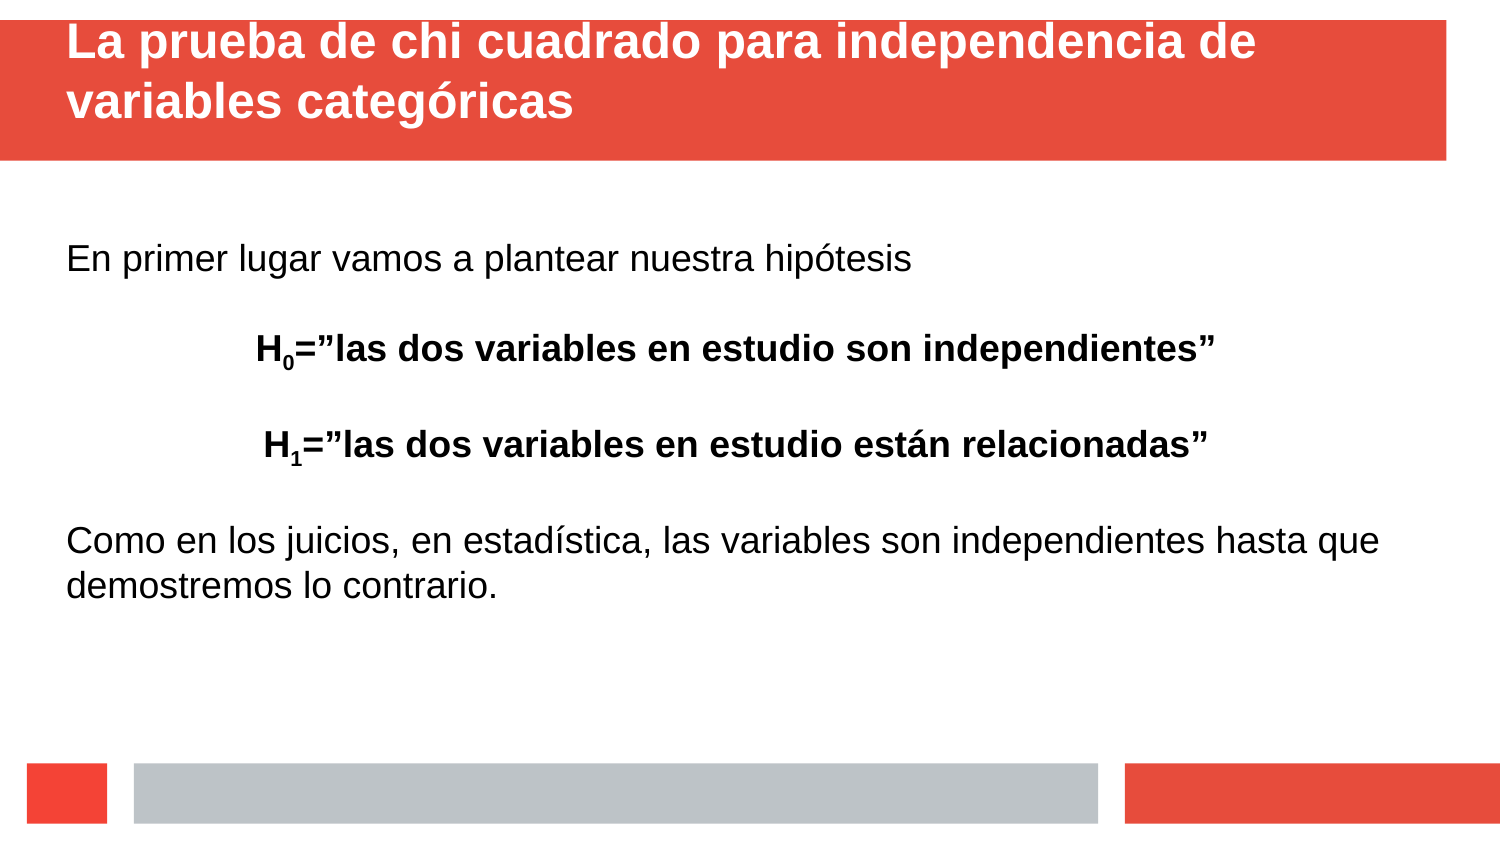

# La prueba de chi cuadrado para independencia de variables categóricas
En primer lugar vamos a plantear nuestra hipótesis

H0=”las dos variables en estudio son independientes”

H1=”las dos variables en estudio están relacionadas”

Como en los juicios, en estadística, las variables son independientes hasta que demostremos lo contrario.